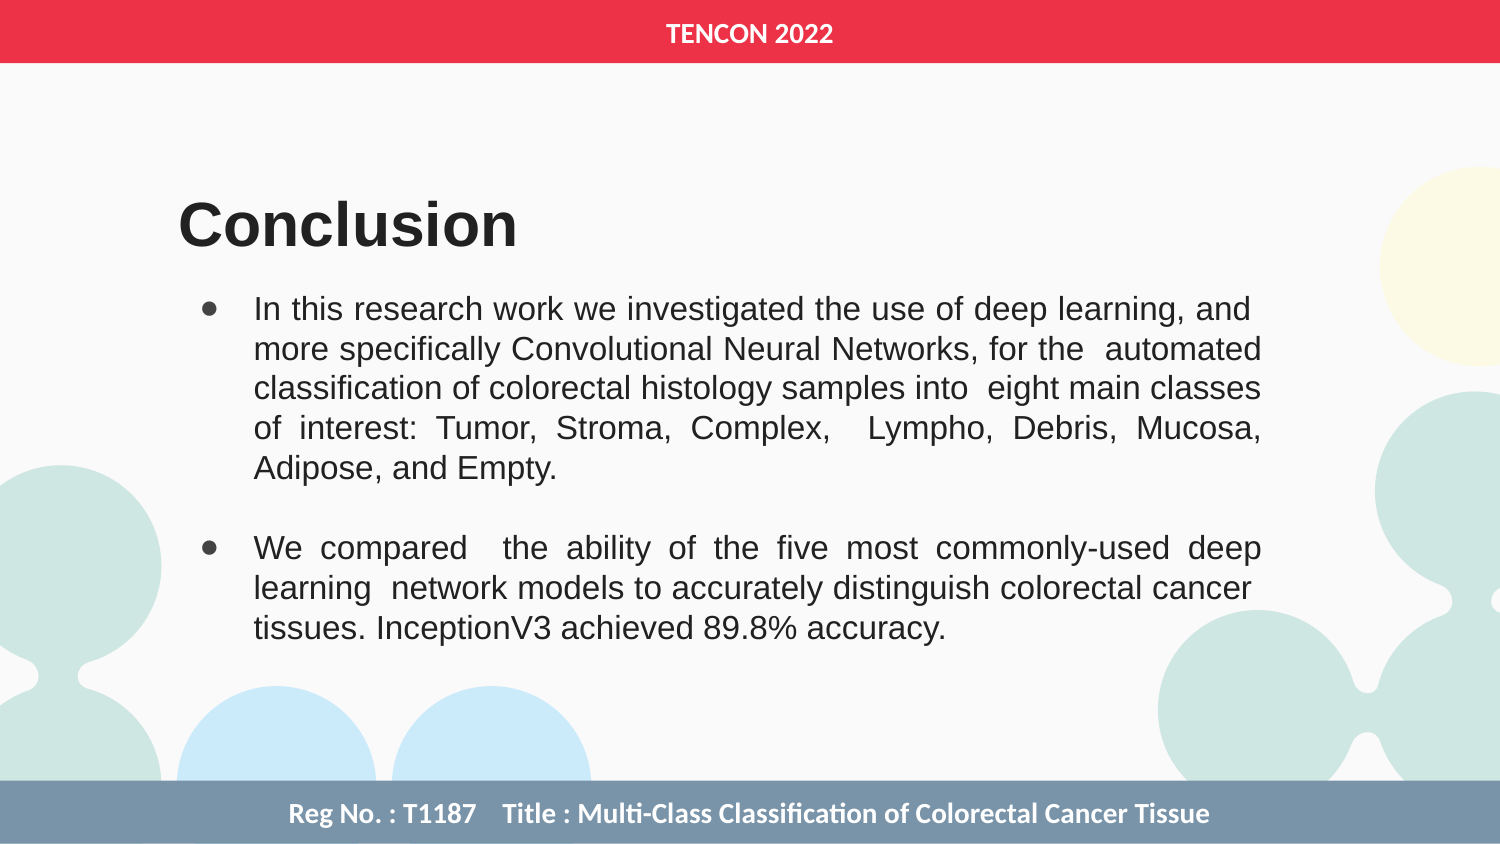

TENCON 2022
# Conclusion

In this research work we investigated the use of deep learning, and  more specifically Convolutional Neural Networks, for the  automated classification of colorectal histology samples into  eight main classes of interest: Tumor, Stroma, Complex,  Lympho, Debris, Mucosa, Adipose, and Empty.

We compared  the ability of the five most commonly-used deep learning  network models to accurately distinguish colorectal cancer  tissues. InceptionV3 achieved 89.8% accuracy.

Reg No. : T1187    Title : Multi-Class Classification of Colorectal Cancer Tissue